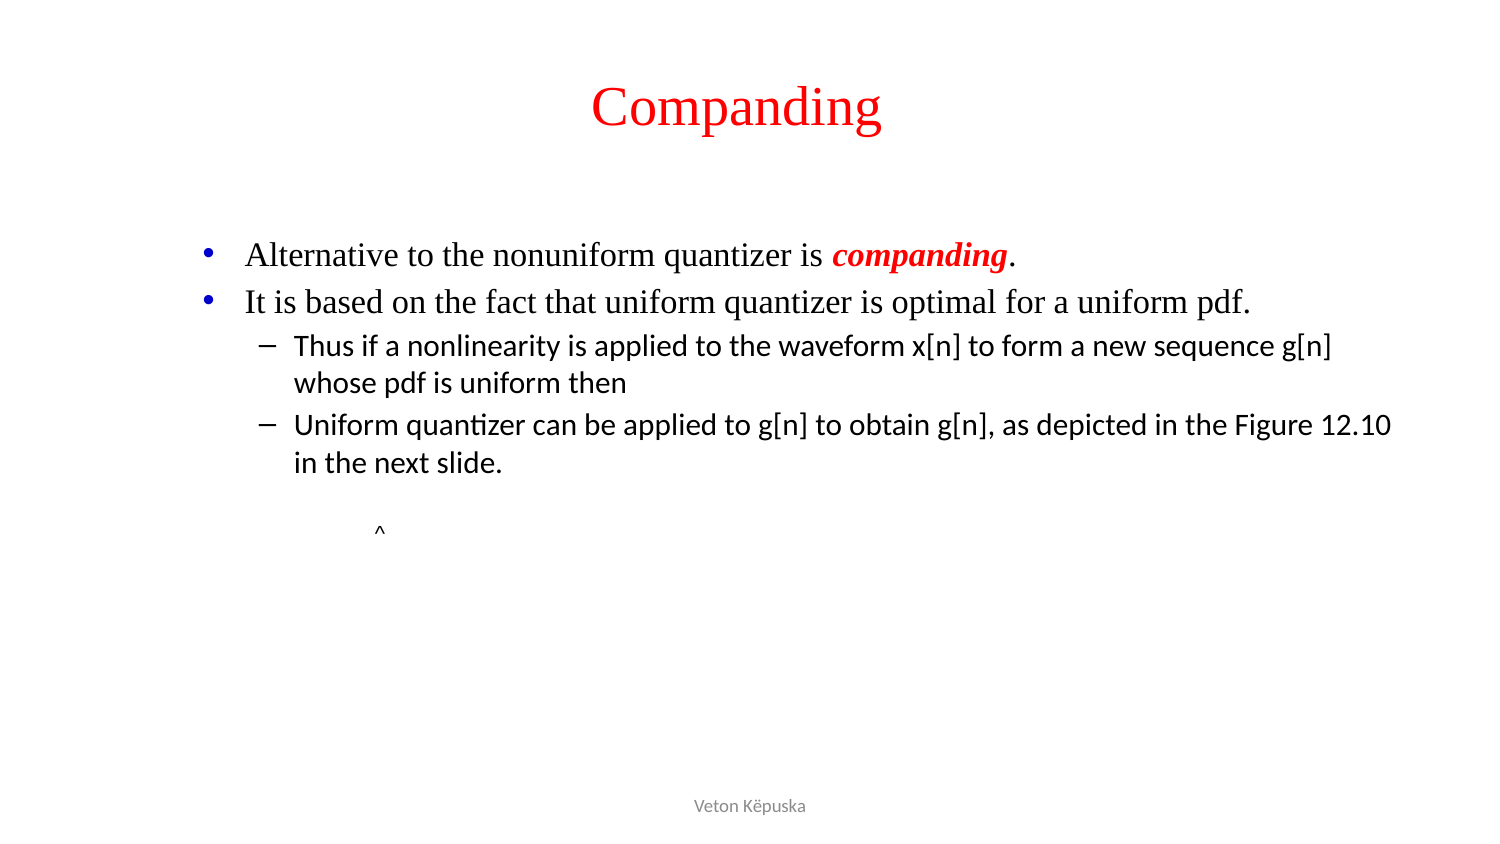

# Companding
Alternative to the nonuniform quantizer is companding.
It is based on the fact that uniform quantizer is optimal for a uniform pdf.
Thus if a nonlinearity is applied to the waveform x[n] to form a new sequence g[n] whose pdf is uniform then
Uniform quantizer can be applied to g[n] to obtain g[n], as depicted in the Figure 12.10 in the next slide.
^

Veton Këpuska
156